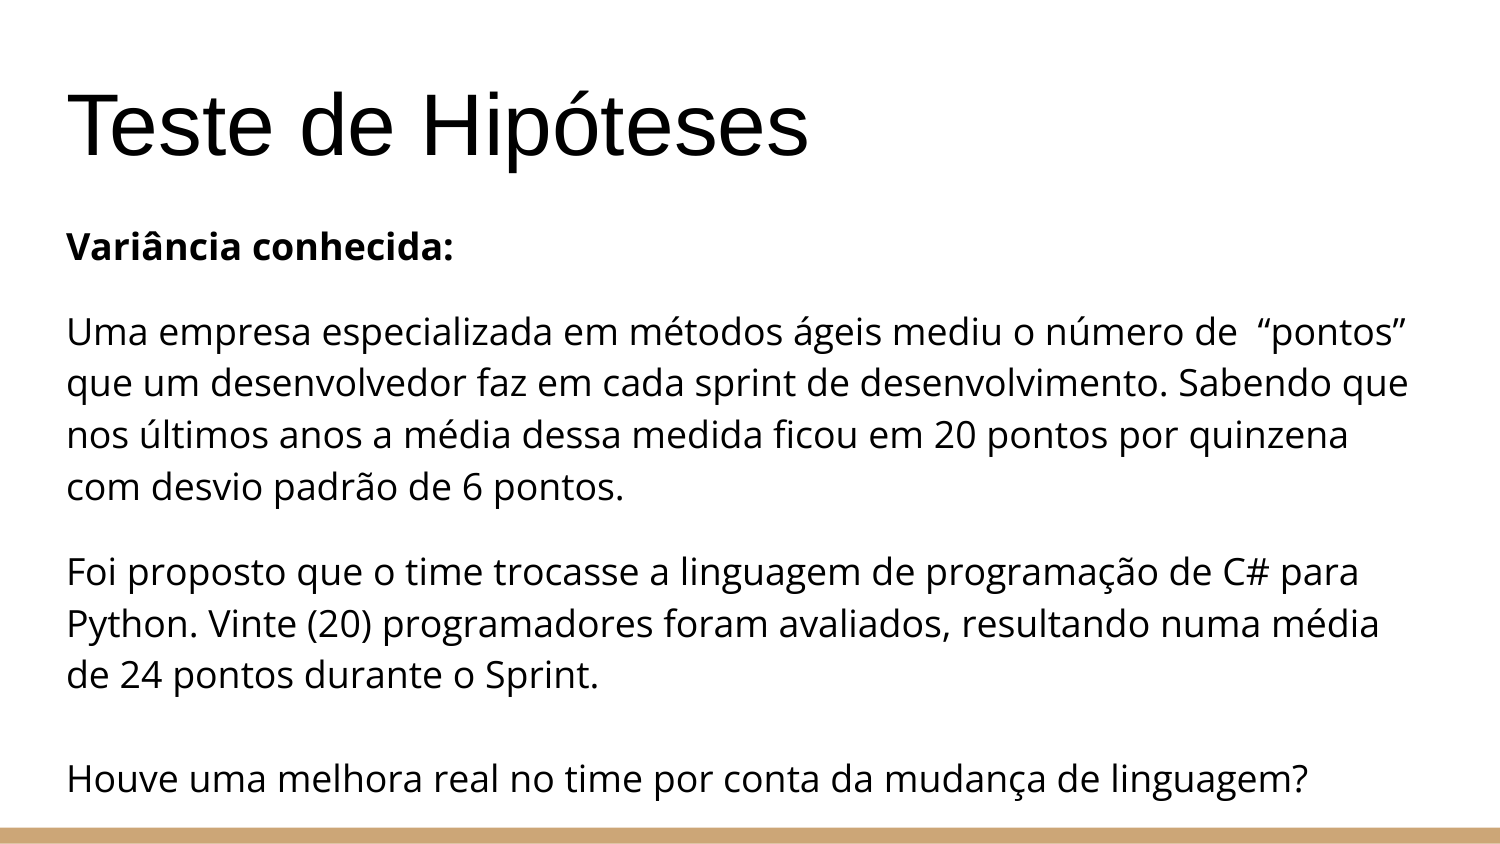

# Teste de Hipóteses
Variância conhecida:
Uma empresa especializada em métodos ágeis mediu o número de  “pontos” que um desenvolvedor faz em cada sprint de desenvolvimento. Sabendo que nos últimos anos a média dessa medida ficou em 20 pontos por quinzena com desvio padrão de 6 pontos.
Foi proposto que o time trocasse a linguagem de programação de C# para Python. Vinte (20) programadores foram avaliados, resultando numa média de 24 pontos durante o Sprint.
Houve uma melhora real no time por conta da mudança de linguagem?